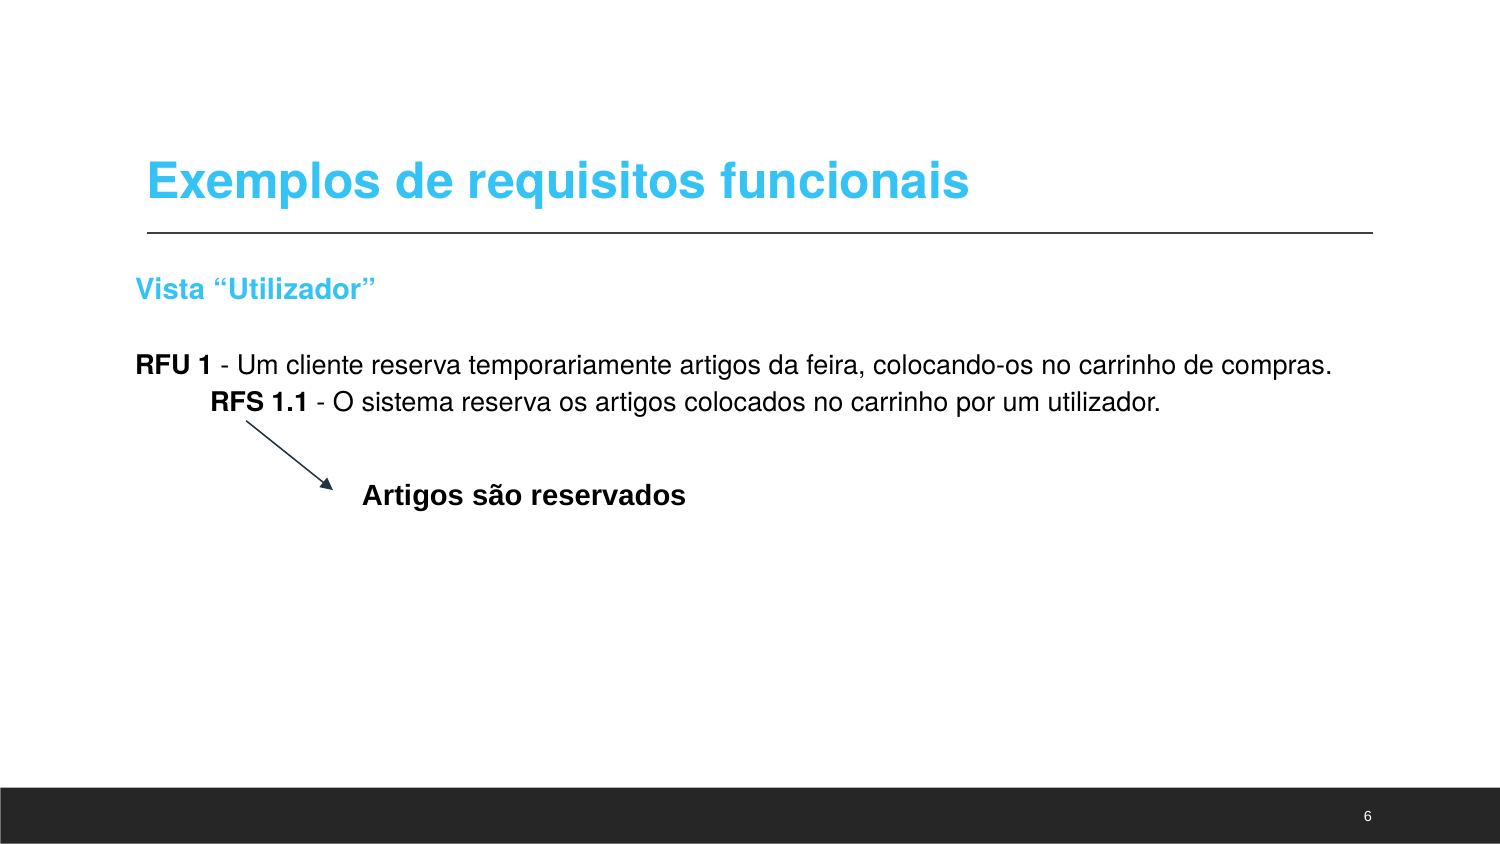

# Exemplos de requisitos funcionais
Vista “Utilizador”

RFU 1 - Um cliente reserva temporariamente artigos da feira, colocando-os no carrinho de compras.
RFS 1.1 - O sistema reserva os artigos colocados no carrinho por um utilizador.
Artigos são reservados
6